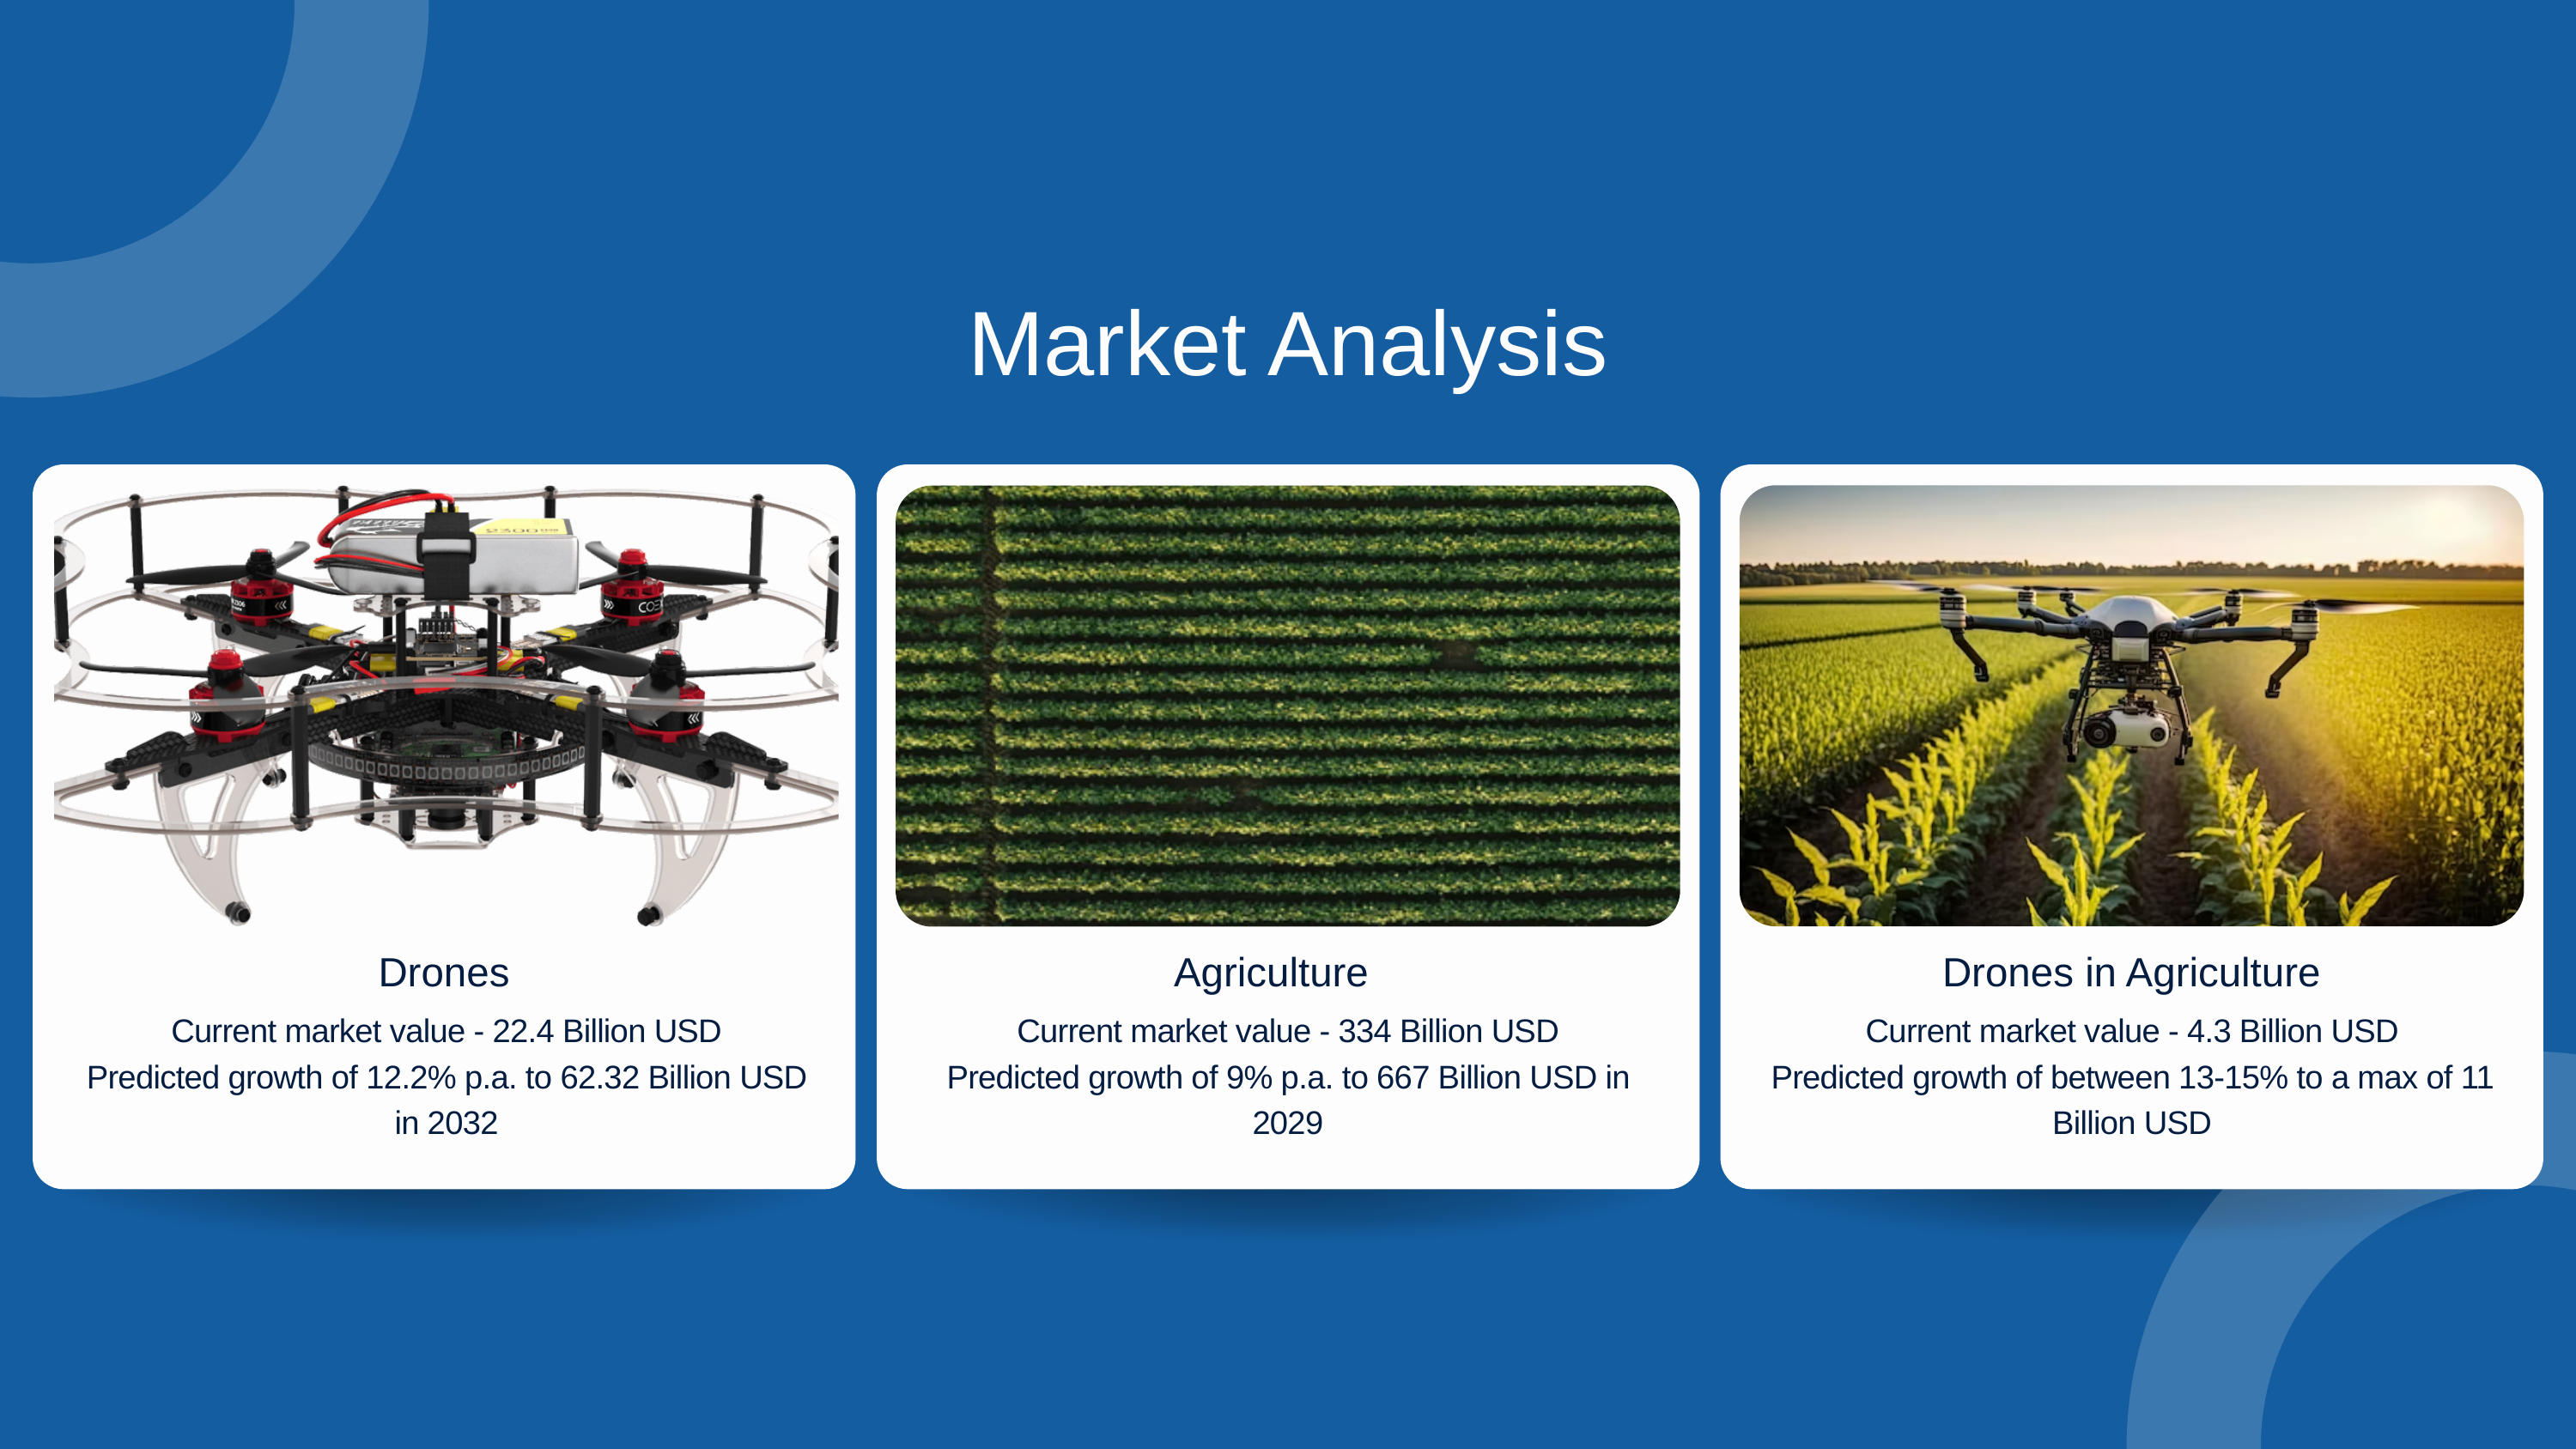

Market Analysis

Drones
Agriculture
Drones in Agriculture
Current market value - 4.3 Billion USD
Predicted growth of between 13-15% to a max of 11 Billion USD
Current market value - 22.4 Billion USD
Predicted growth of 12.2% p.a. to 62.32 Billion USD in 2032
Current market value - 334 Billion USD
Predicted growth of 9% p.a. to 667 Billion USD in 2029